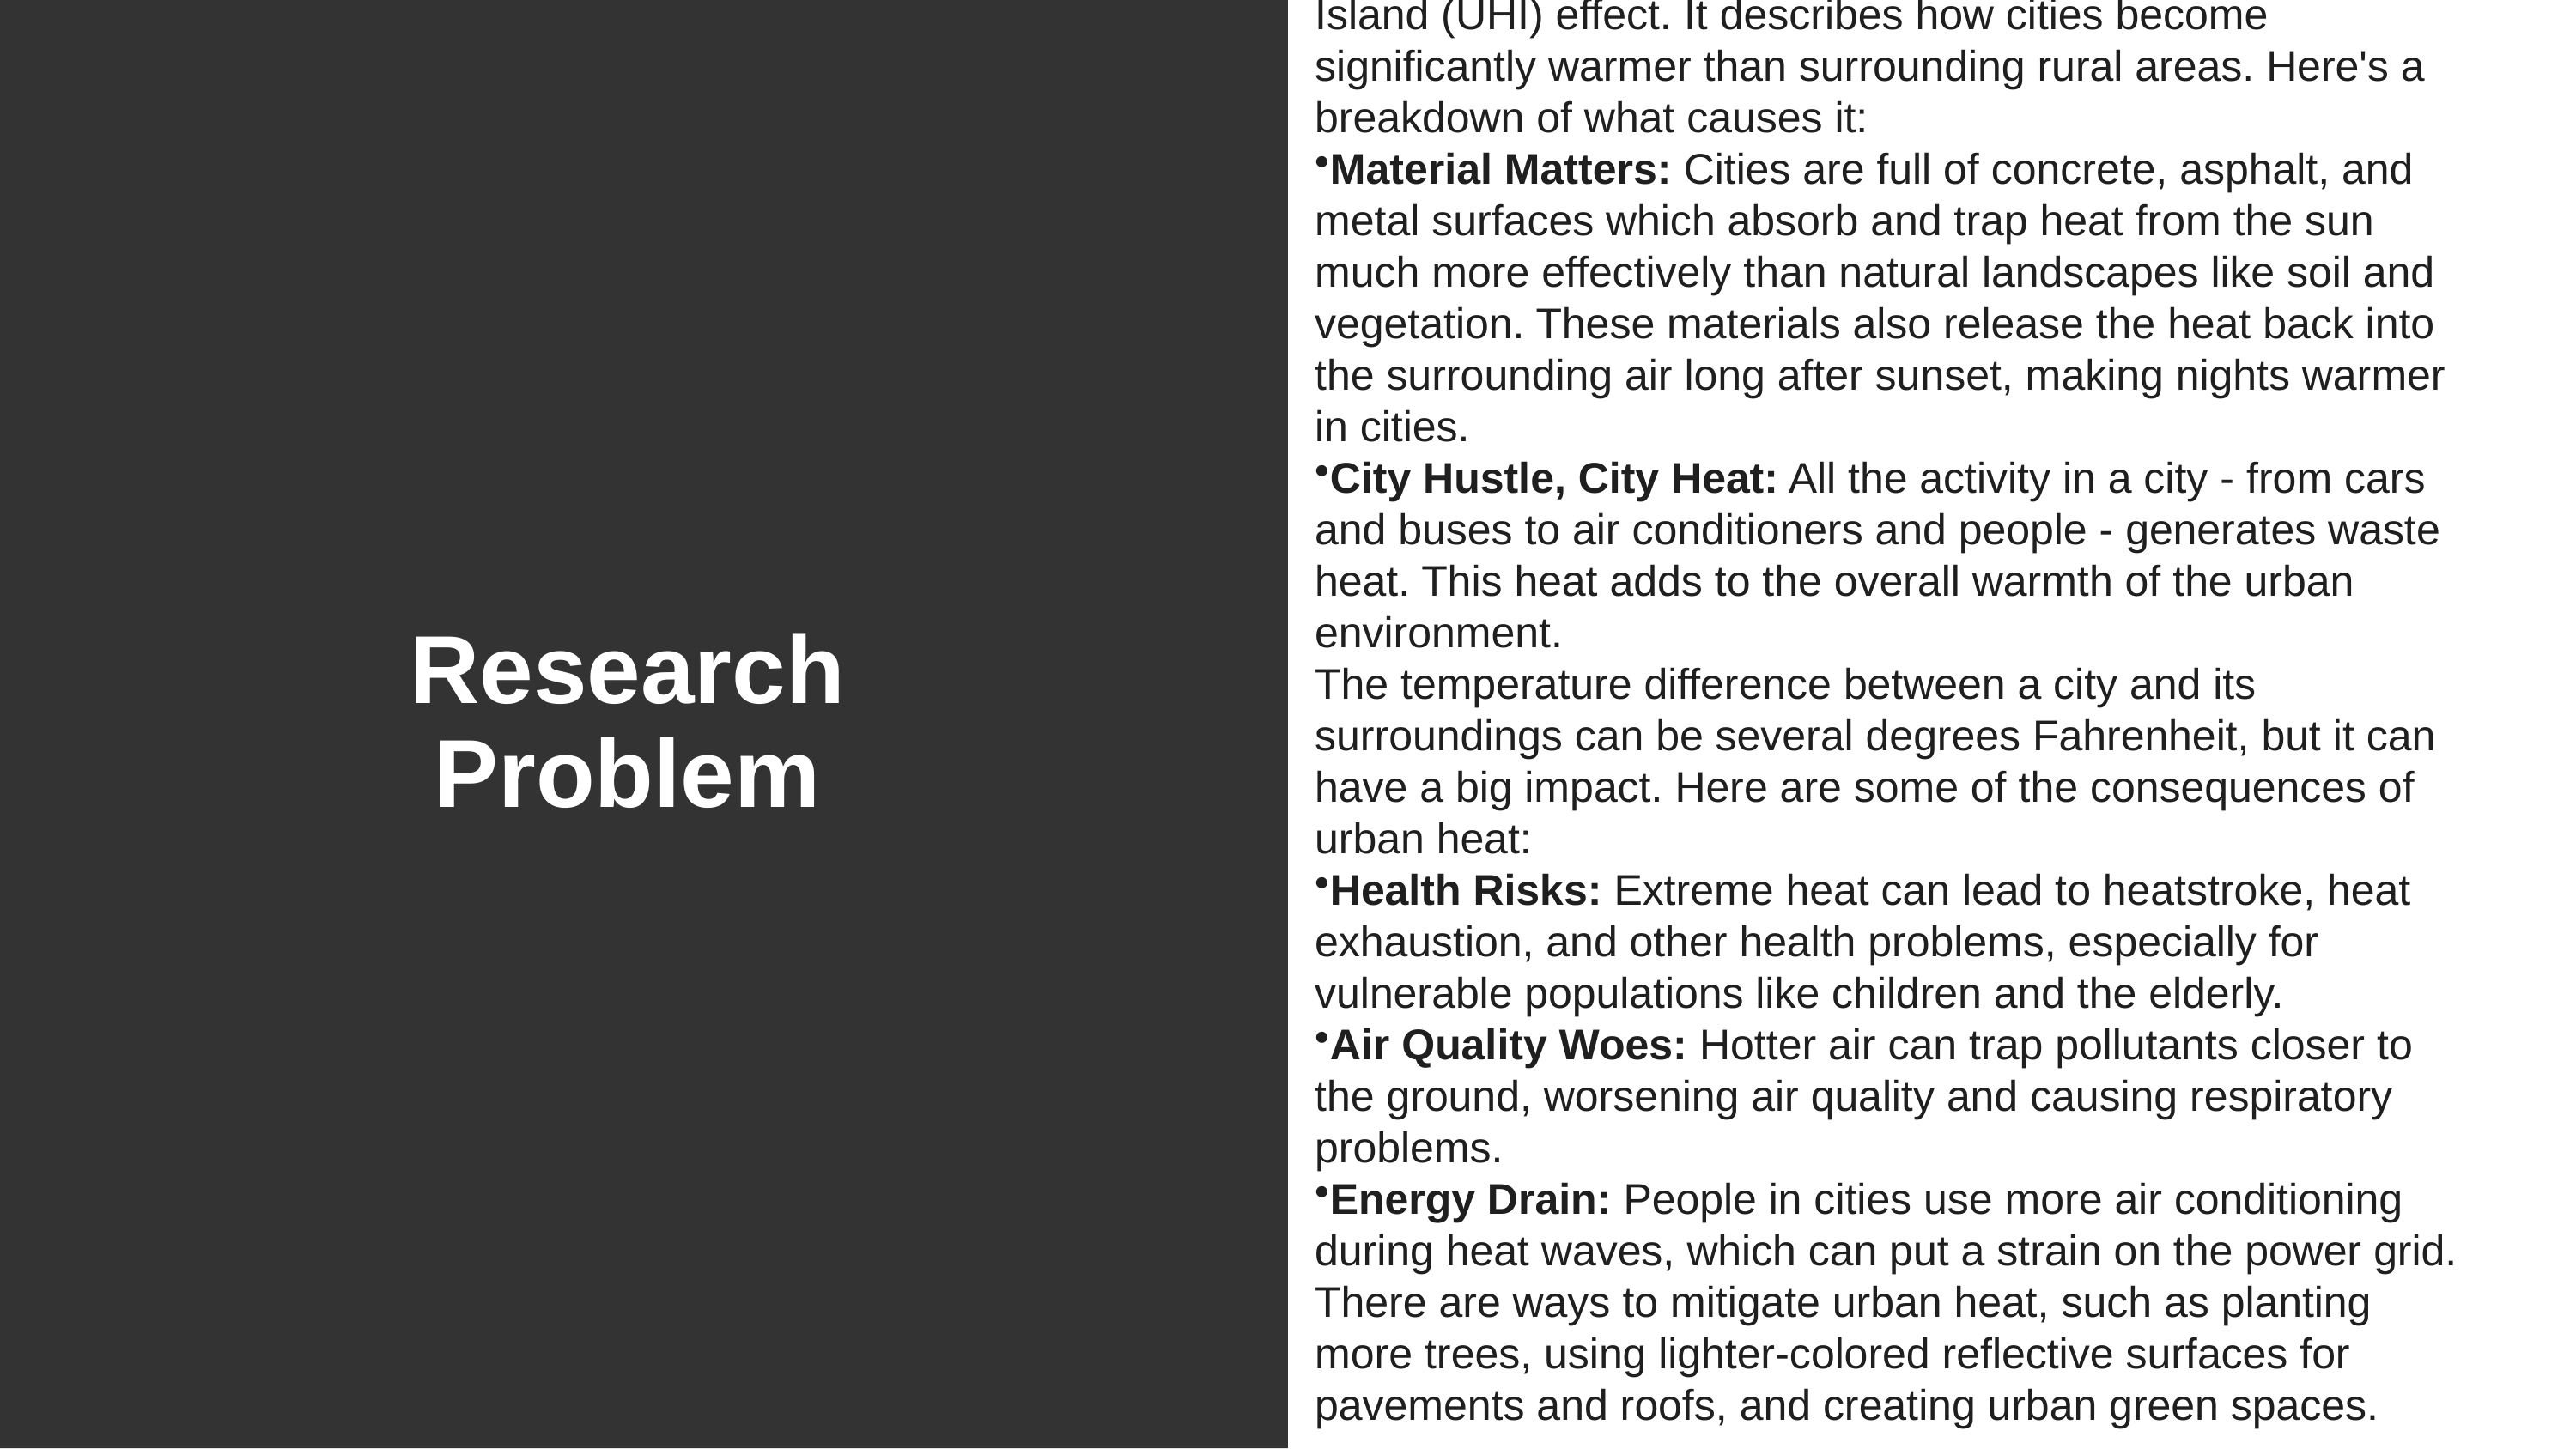

Urban heat refers to a phenomenon called the Urban Heat Island (UHI) effect. It describes how cities become significantly warmer than surrounding rural areas. Here's a breakdown of what causes it:
Material Matters: Cities are full of concrete, asphalt, and metal surfaces which absorb and trap heat from the sun much more effectively than natural landscapes like soil and vegetation. These materials also release the heat back into the surrounding air long after sunset, making nights warmer in cities.
City Hustle, City Heat: All the activity in a city - from cars and buses to air conditioners and people - generates waste heat. This heat adds to the overall warmth of the urban environment.
The temperature difference between a city and its surroundings can be several degrees Fahrenheit, but it can have a big impact. Here are some of the consequences of urban heat:
Health Risks: Extreme heat can lead to heatstroke, heat exhaustion, and other health problems, especially for vulnerable populations like children and the elderly.
Air Quality Woes: Hotter air can trap pollutants closer to the ground, worsening air quality and causing respiratory problems.
Energy Drain: People in cities use more air conditioning during heat waves, which can put a strain on the power grid.
There are ways to mitigate urban heat, such as planting more trees, using lighter-colored reflective surfaces for pavements and roofs, and creating urban green spaces.
# Research Problem